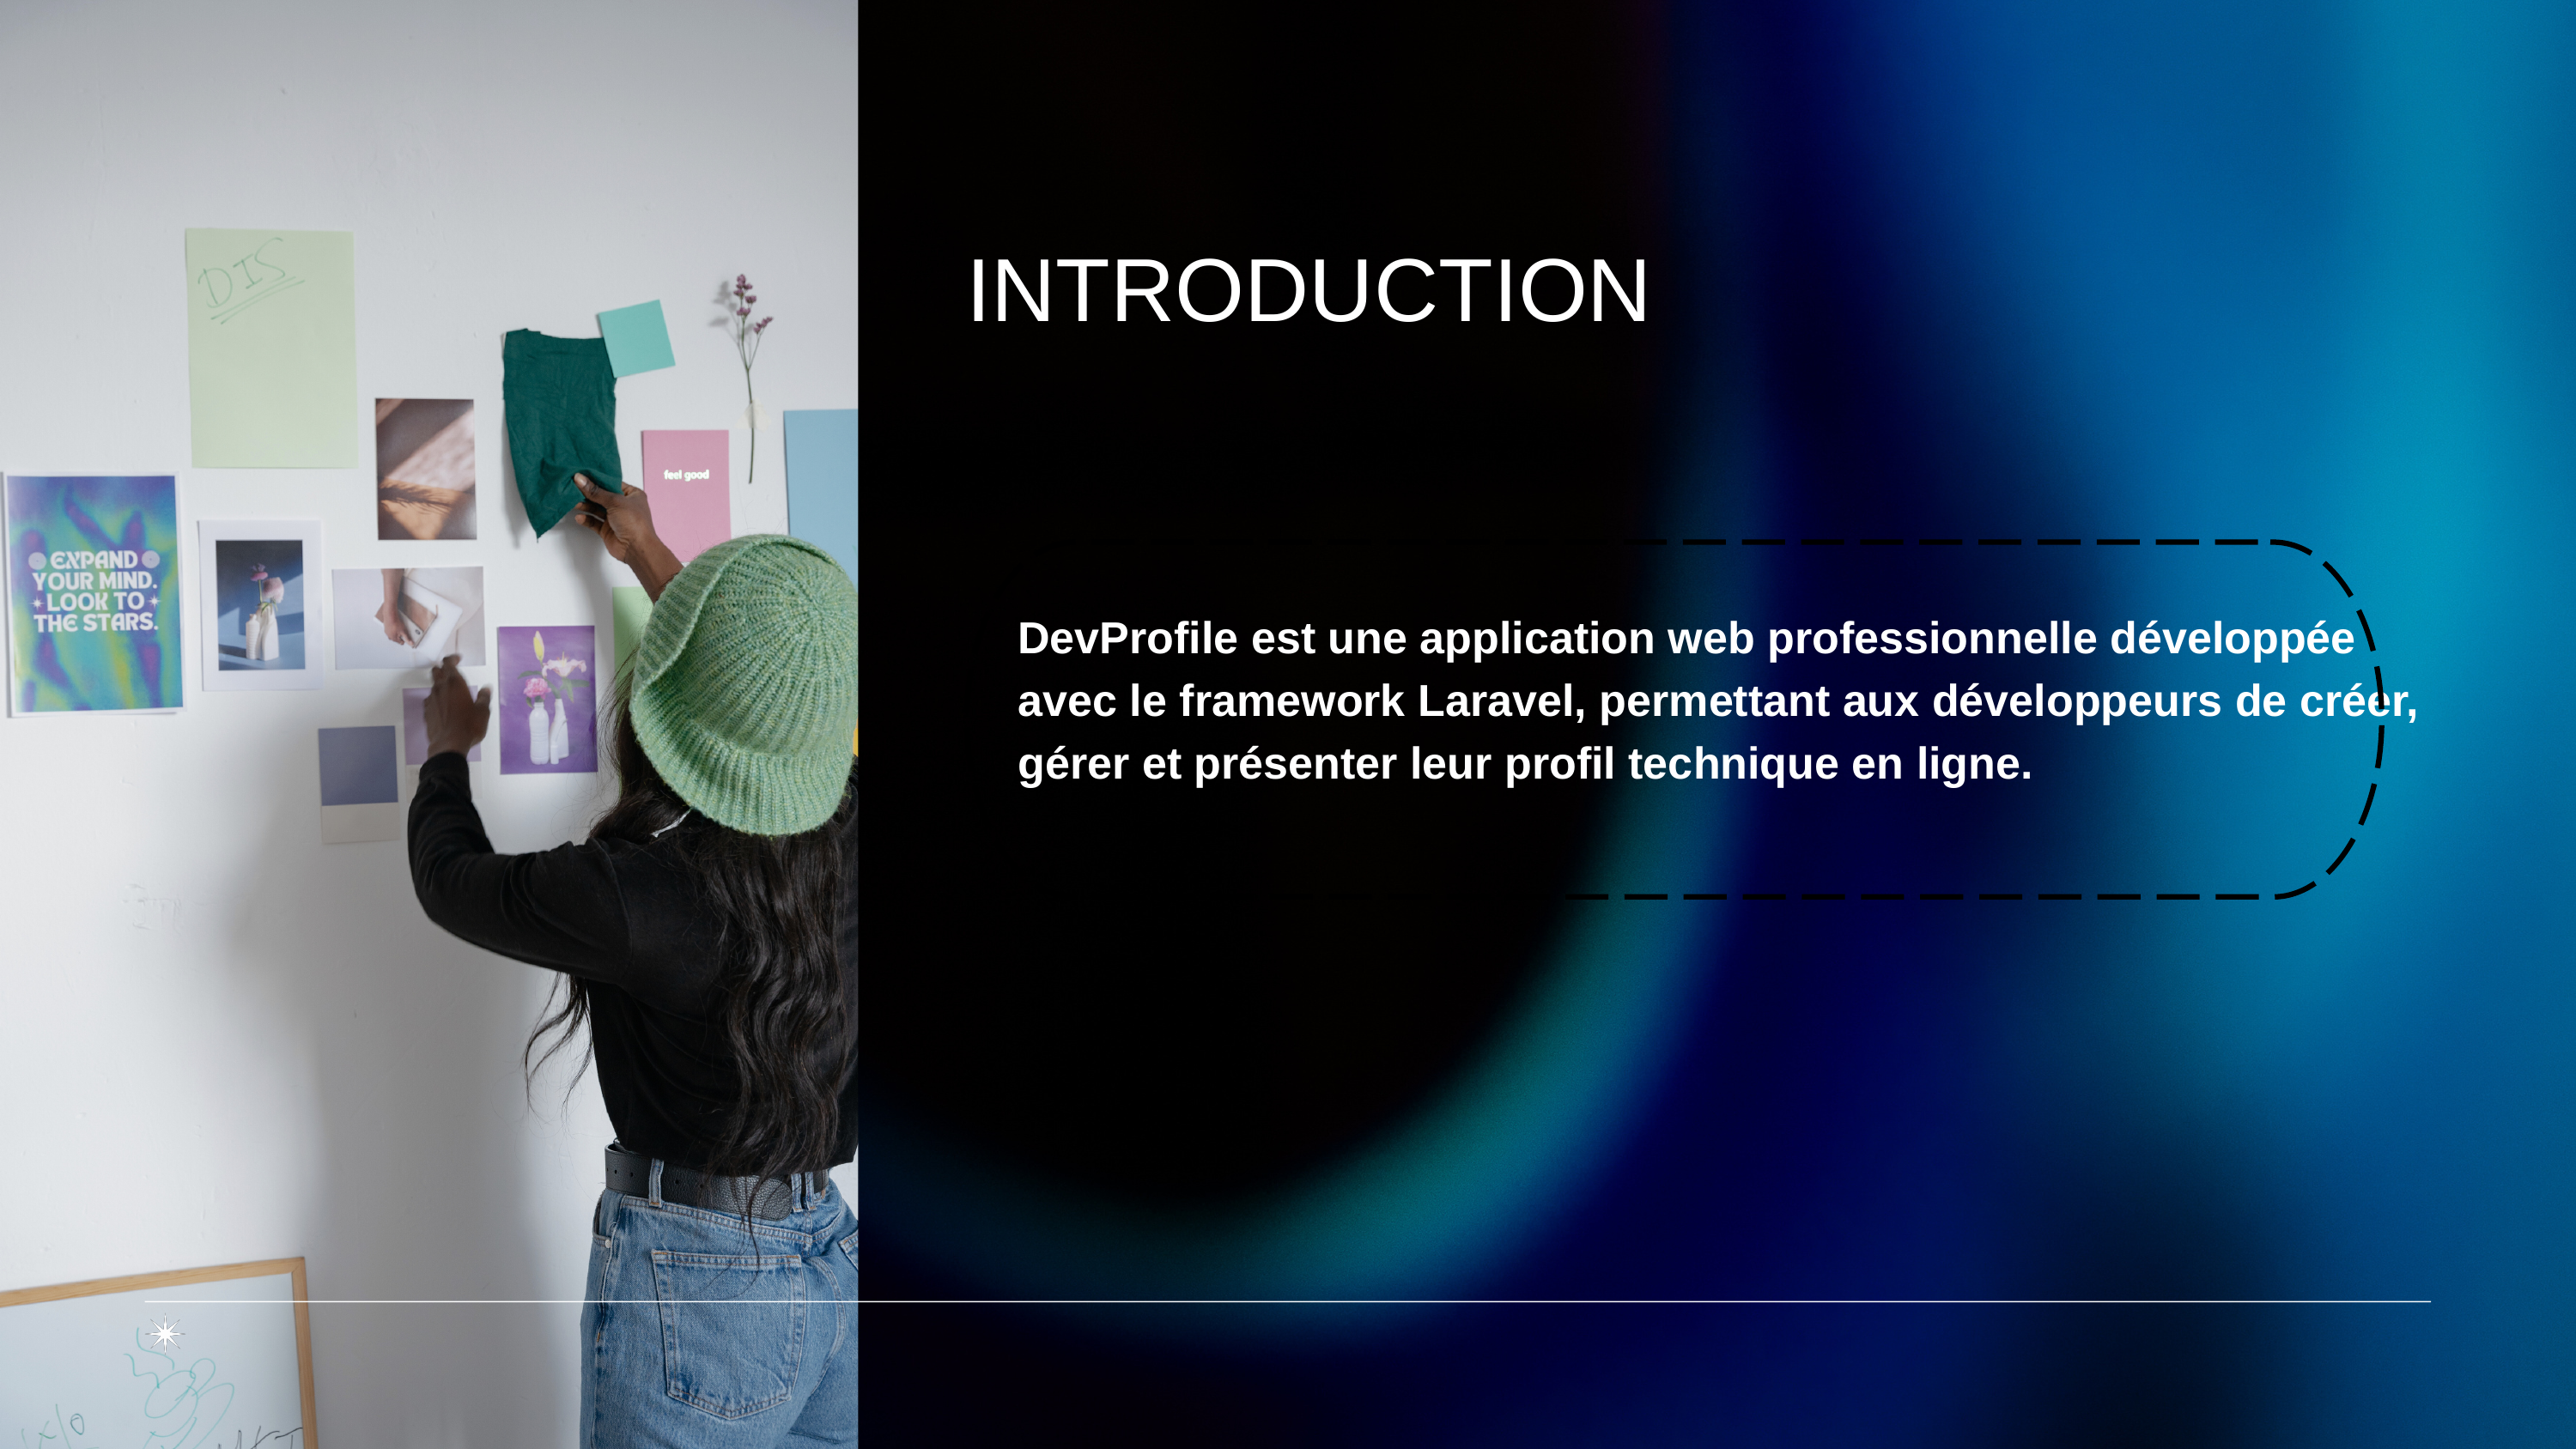

INTRODUCTION

DevProfile est une application web professionnelle développée avec le framework Laravel, permettant aux développeurs de créer, gérer et présenter leur profil technique en ligne.